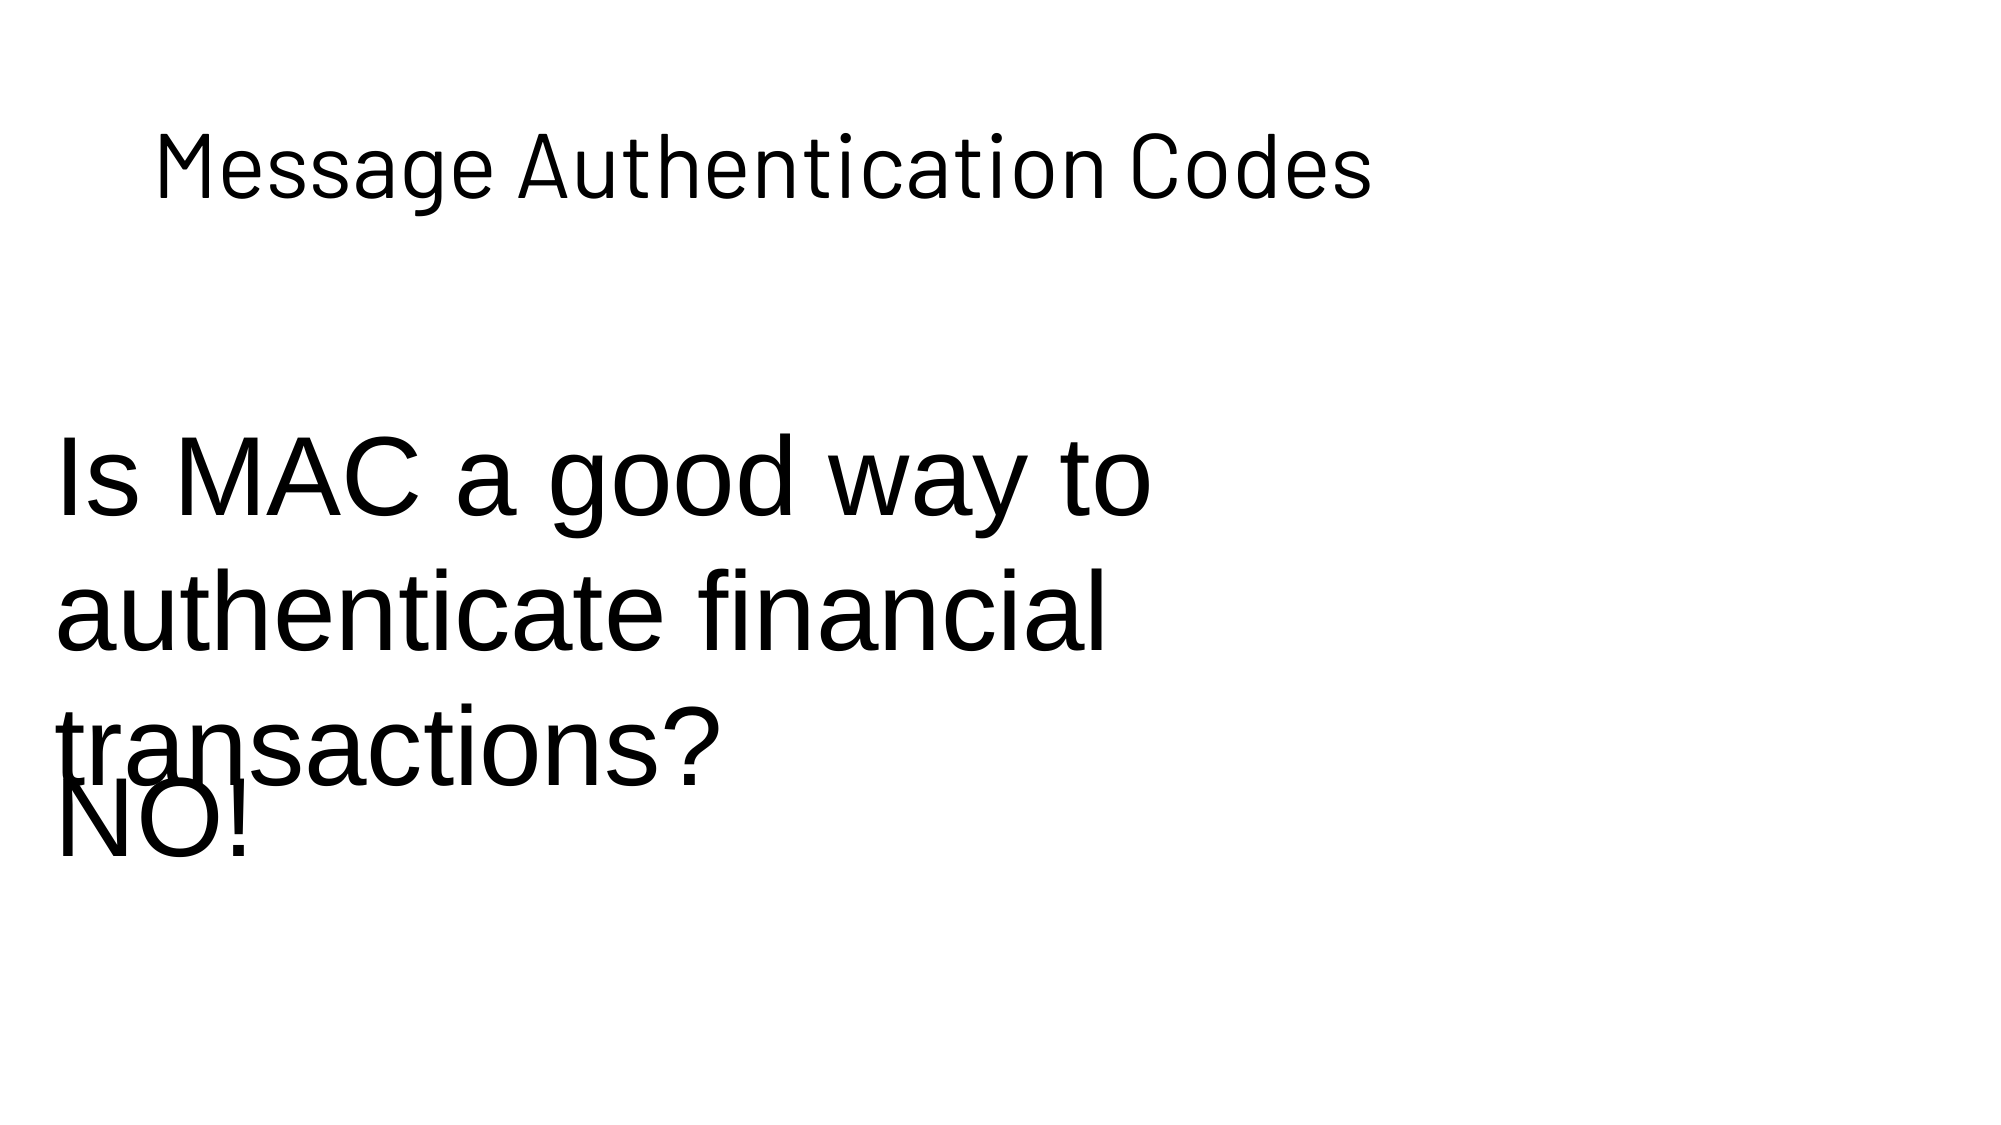

# Message Authentication Codes
Is MAC a good way to authenticate financial transactions?
NO!